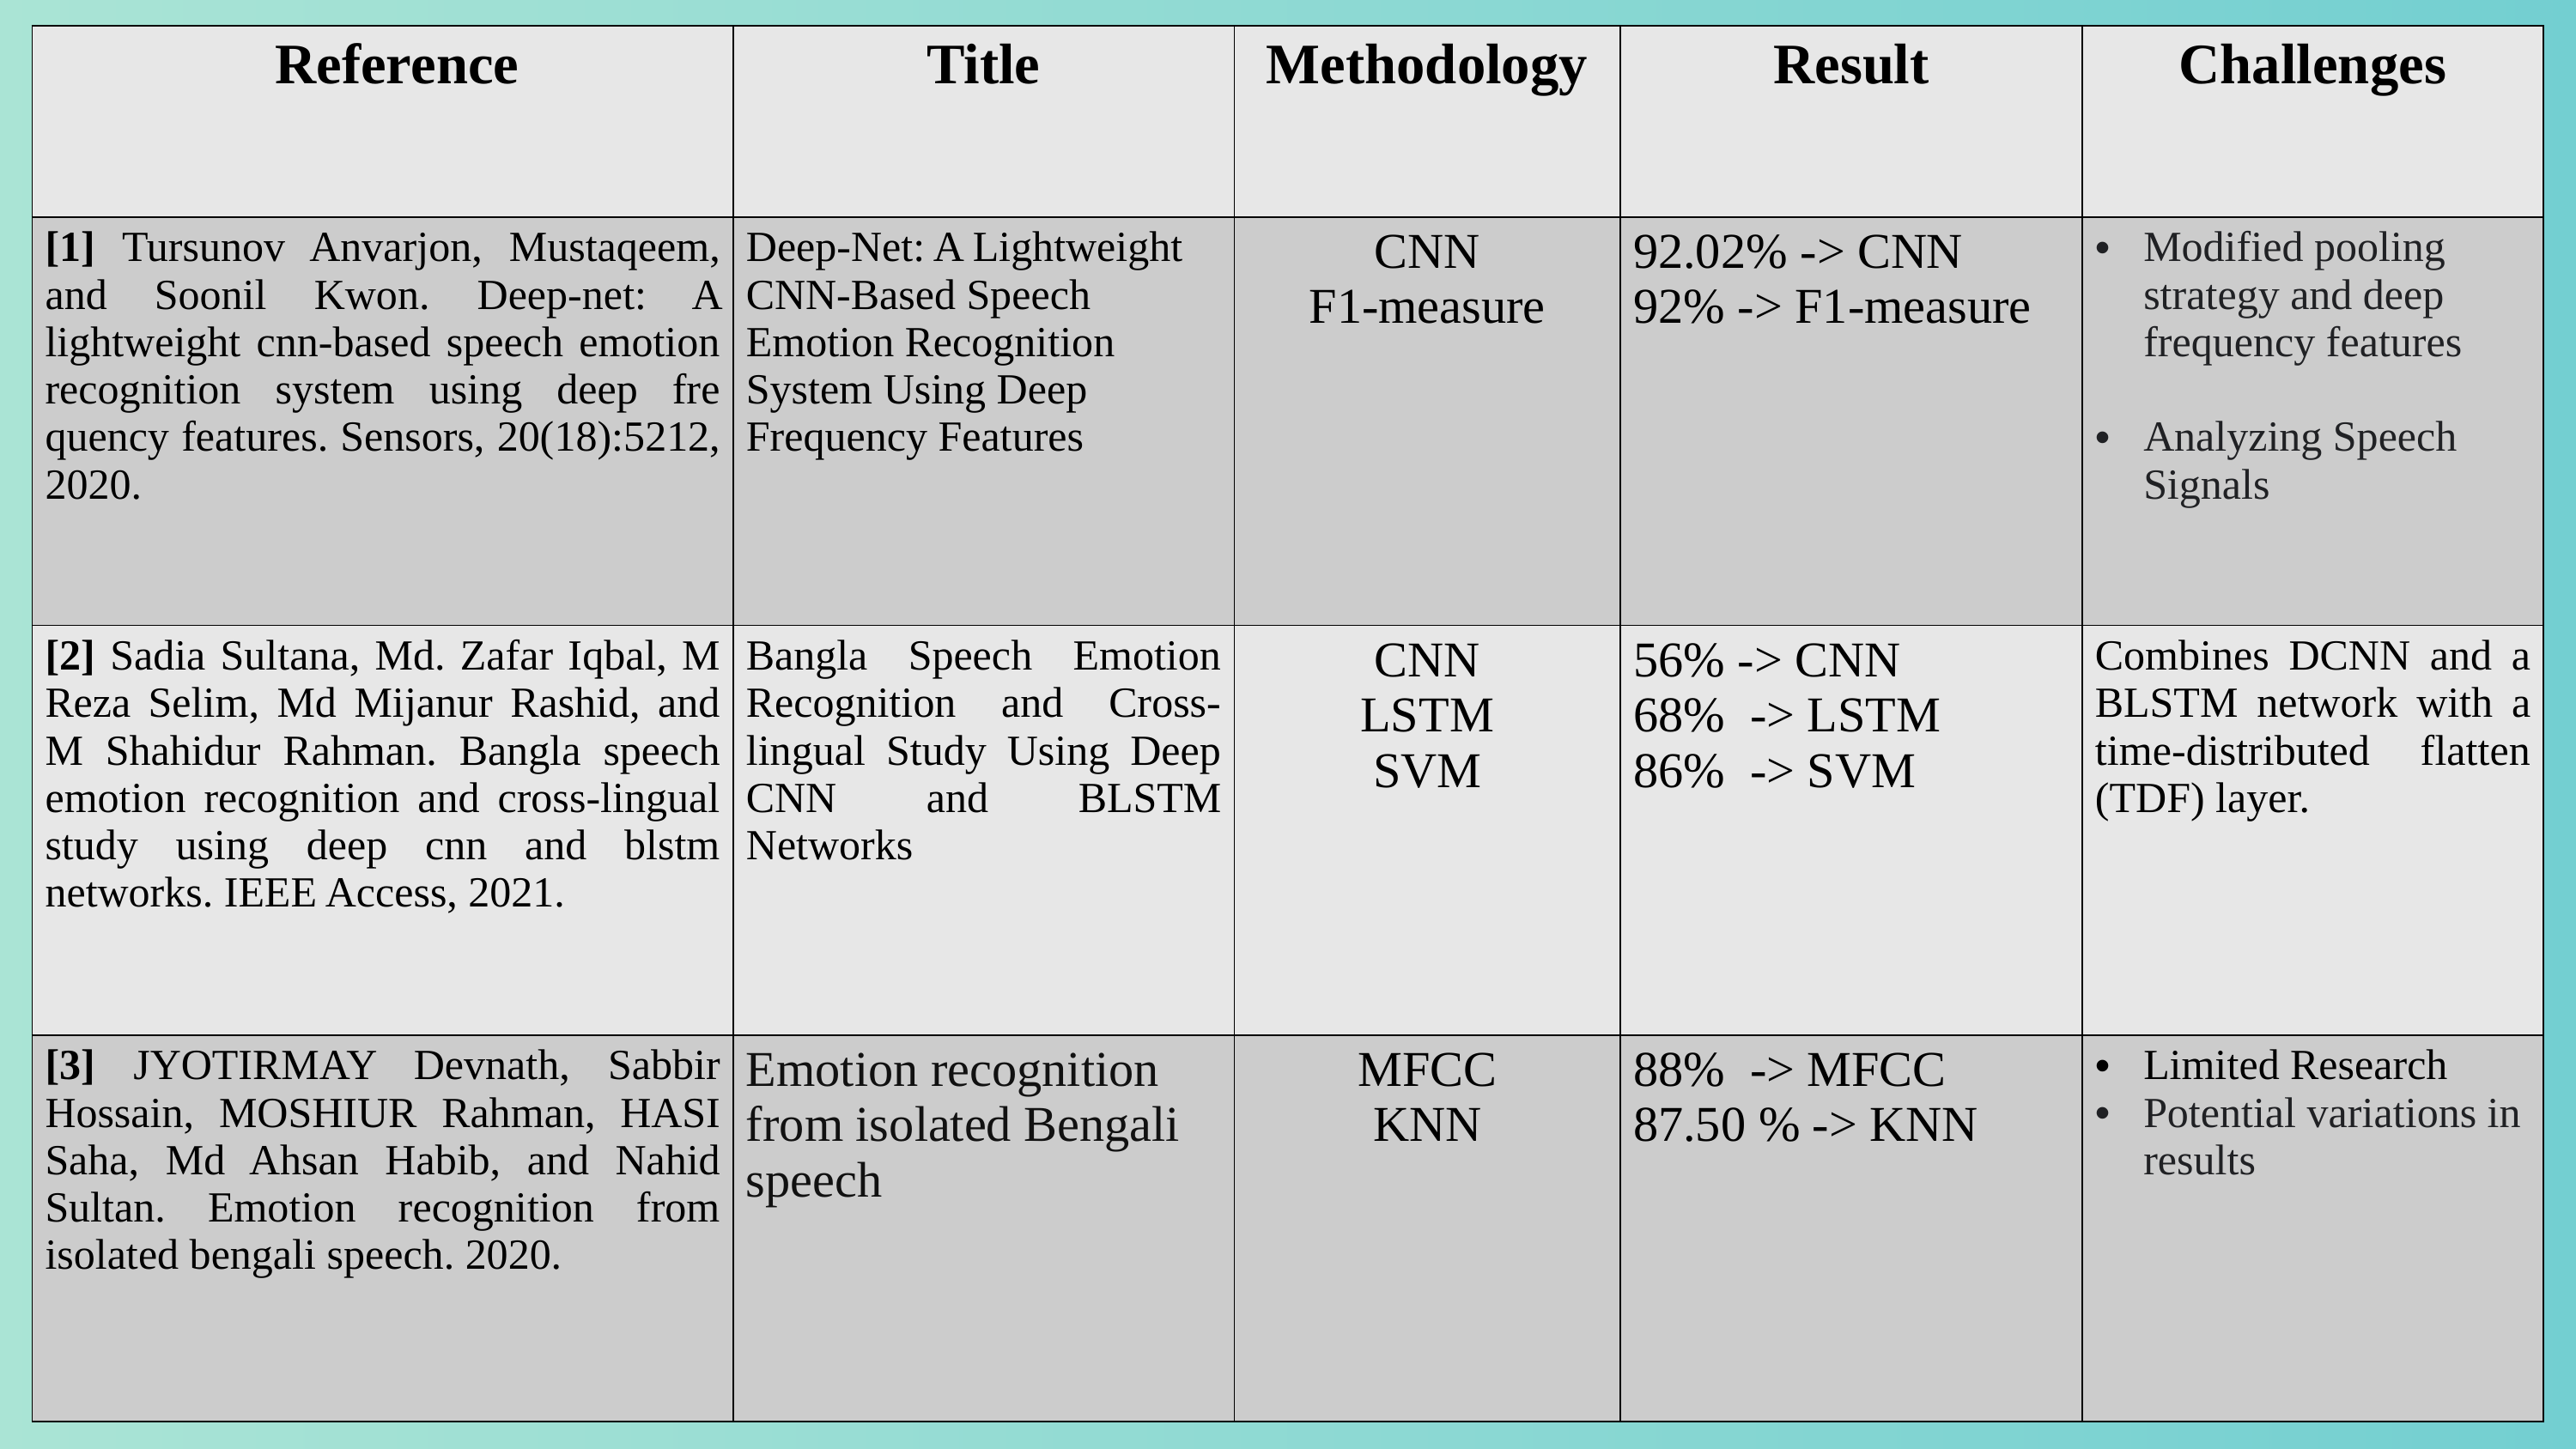

| Reference | Title | Methodology | Result | Challenges |
| --- | --- | --- | --- | --- |
| [1] Tursunov Anvarjon, Mustaqeem, and Soonil Kwon. Deep-net: A lightweight cnn-based speech emotion recognition system using deep fre quency features. Sensors, 20(18):5212, 2020. | Deep-Net: A Lightweight CNN-Based Speech Emotion Recognition System Using Deep Frequency Features | CNN F1-measure | 92.02% -> CNN 92% -> F1-measure | Modified pooling strategy and deep frequency features Analyzing Speech Signals |
| [2] Sadia Sultana, Md. Zafar Iqbal, M Reza Selim, Md Mijanur Rashid, and M Shahidur Rahman. Bangla speech emotion recognition and cross-lingual study using deep cnn and blstm networks. IEEE Access, 2021. | Bangla Speech Emotion Recognition and Cross-lingual Study Using Deep CNN and BLSTM Networks | CNN LSTM SVM | 56% -> CNN 68% -> LSTM 86% -> SVM | Combines DCNN and a BLSTM network with a time-distributed flatten (TDF) layer. |
| [3] JYOTIRMAY Devnath, Sabbir Hossain, MOSHIUR Rahman, HASI Saha, Md Ahsan Habib, and Nahid Sultan. Emotion recognition from isolated bengali speech. 2020. | Emotion recognition from isolated Bengali speech | MFCC KNN | 88% -> MFCC 87.50 % -> KNN | Limited Research Potential variations in results |